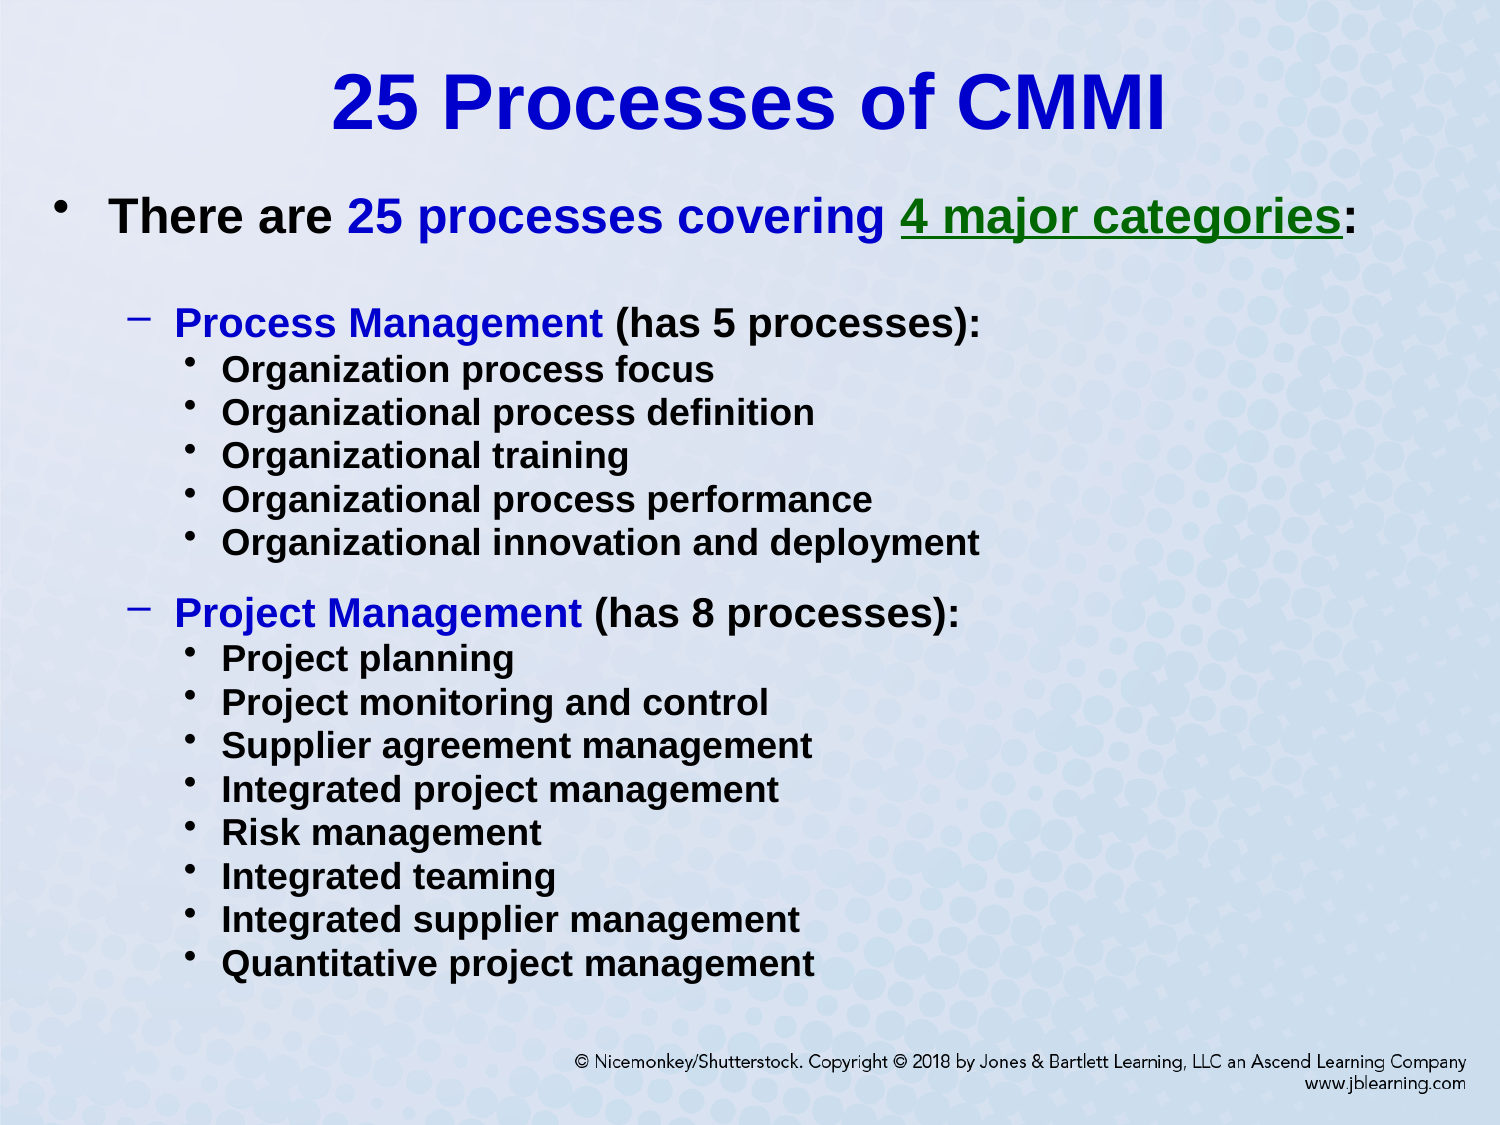

# 25 Processes of CMMI
There are 25 processes covering 4 major categories:

Process Management (has 5 processes):
Organization process focus
Organizational process definition
Organizational training
Organizational process performance
Organizational innovation and deployment

Project Management (has 8 processes):
Project planning
Project monitoring and control
Supplier agreement management
Integrated project management
Risk management
Integrated teaming
Integrated supplier management
Quantitative project management